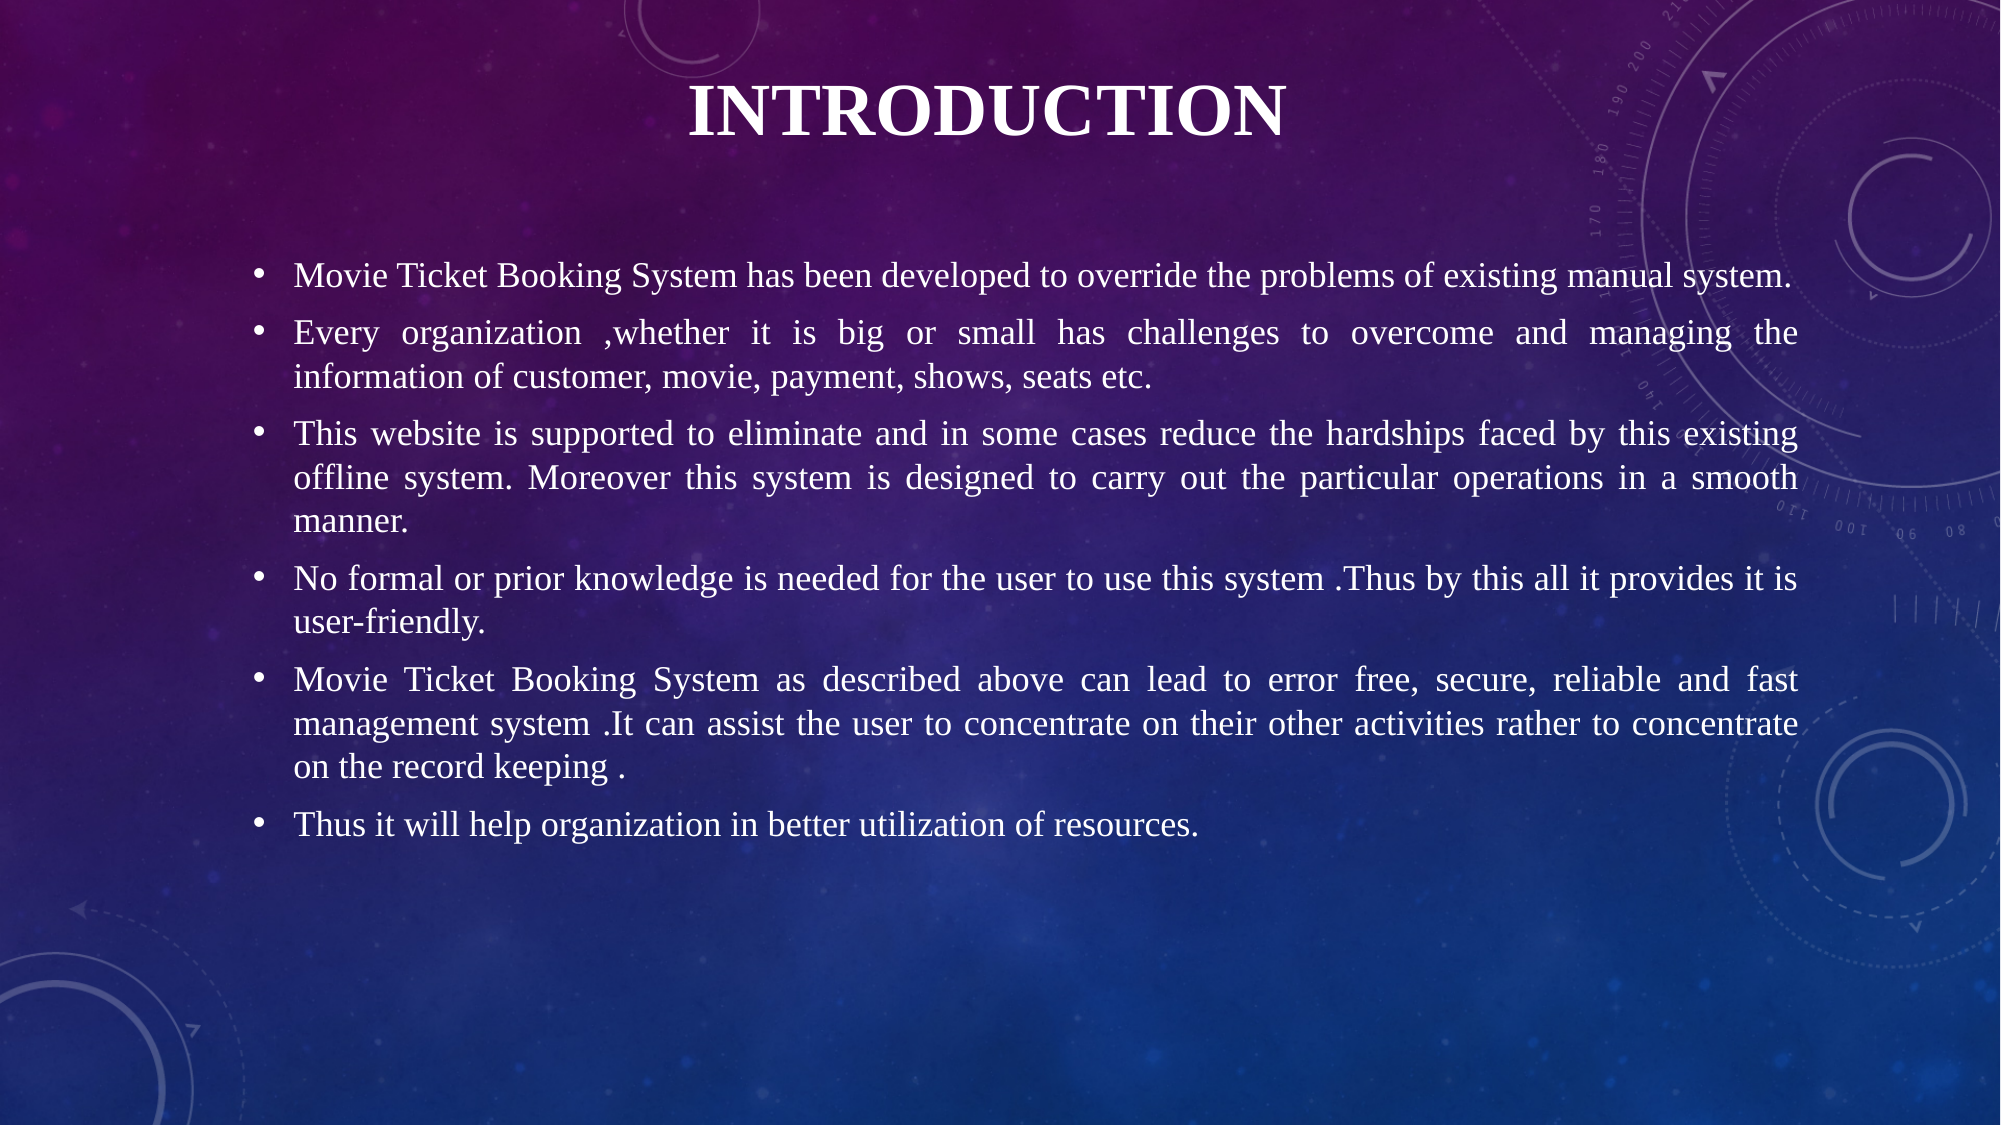

# INTRODUCTION
Movie Ticket Booking System has been developed to override the problems of existing manual system.
Every organization ,whether it is big or small has challenges to overcome and managing the information of customer, movie, payment, shows, seats etc.
This website is supported to eliminate and in some cases reduce the hardships faced by this existing offline system. Moreover this system is designed to carry out the particular operations in a smooth manner.
No formal or prior knowledge is needed for the user to use this system .Thus by this all it provides it is user-friendly.
Movie Ticket Booking System as described above can lead to error free, secure, reliable and fast management system .It can assist the user to concentrate on their other activities rather to concentrate on the record keeping .
Thus it will help organization in better utilization of resources.